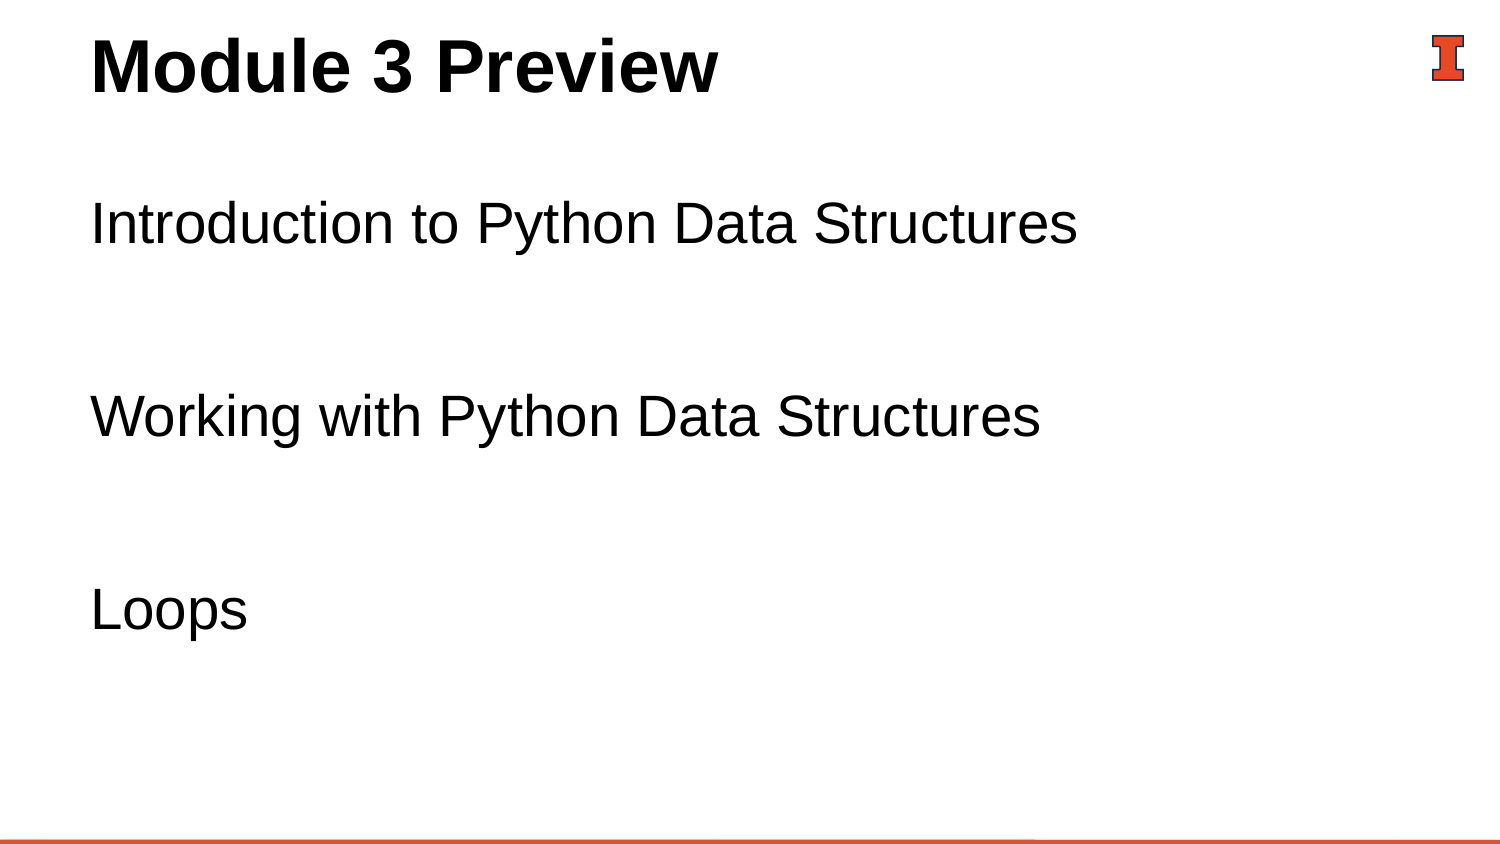

# Module 3 Preview
Introduction to Python Data Structures

Working with Python Data Structures

Loops